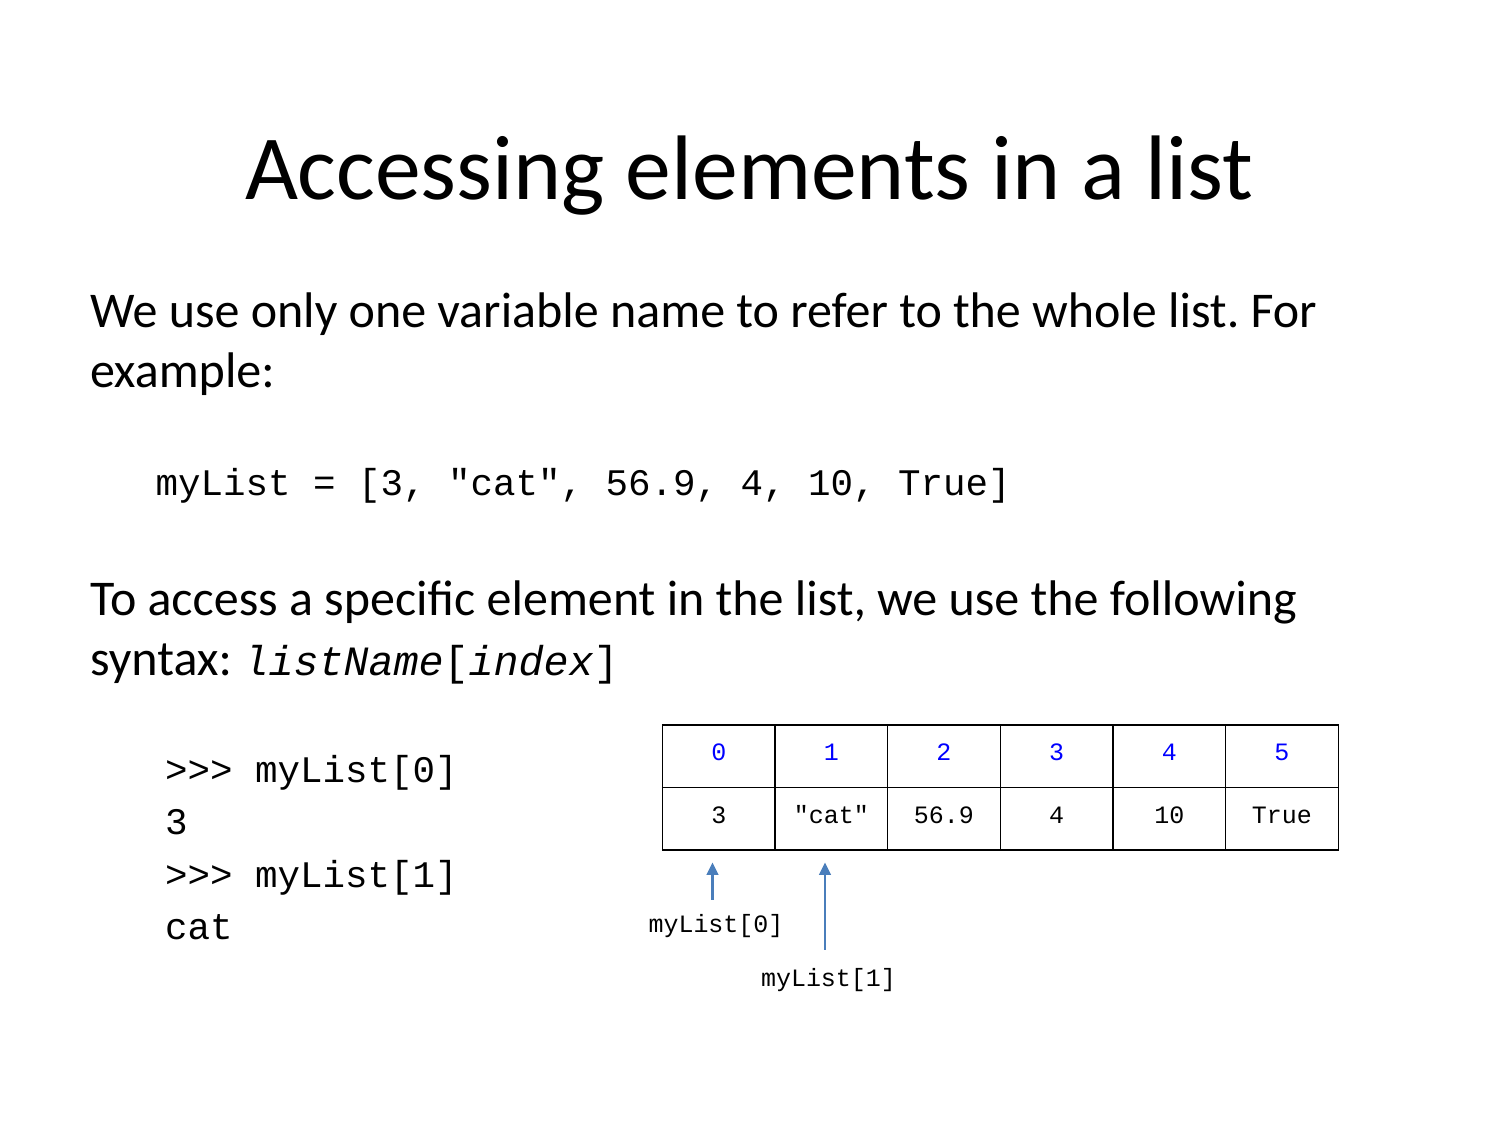

# Accessing elements in a list
We use only one variable name to refer to the whole list. For example:

myList = [3, "cat", 56.9, 4, 10, True]

To access a specific element in the list, we use the following syntax: listName[index]

>>> myList[0]
3
>>> myList[1]
cat
| 0 | 1 | 2 | 3 | 4 | 5 |
| --- | --- | --- | --- | --- | --- |
| 3 | "cat" | 56.9 | 4 | 10 | True |
myList[0]
myList[1]